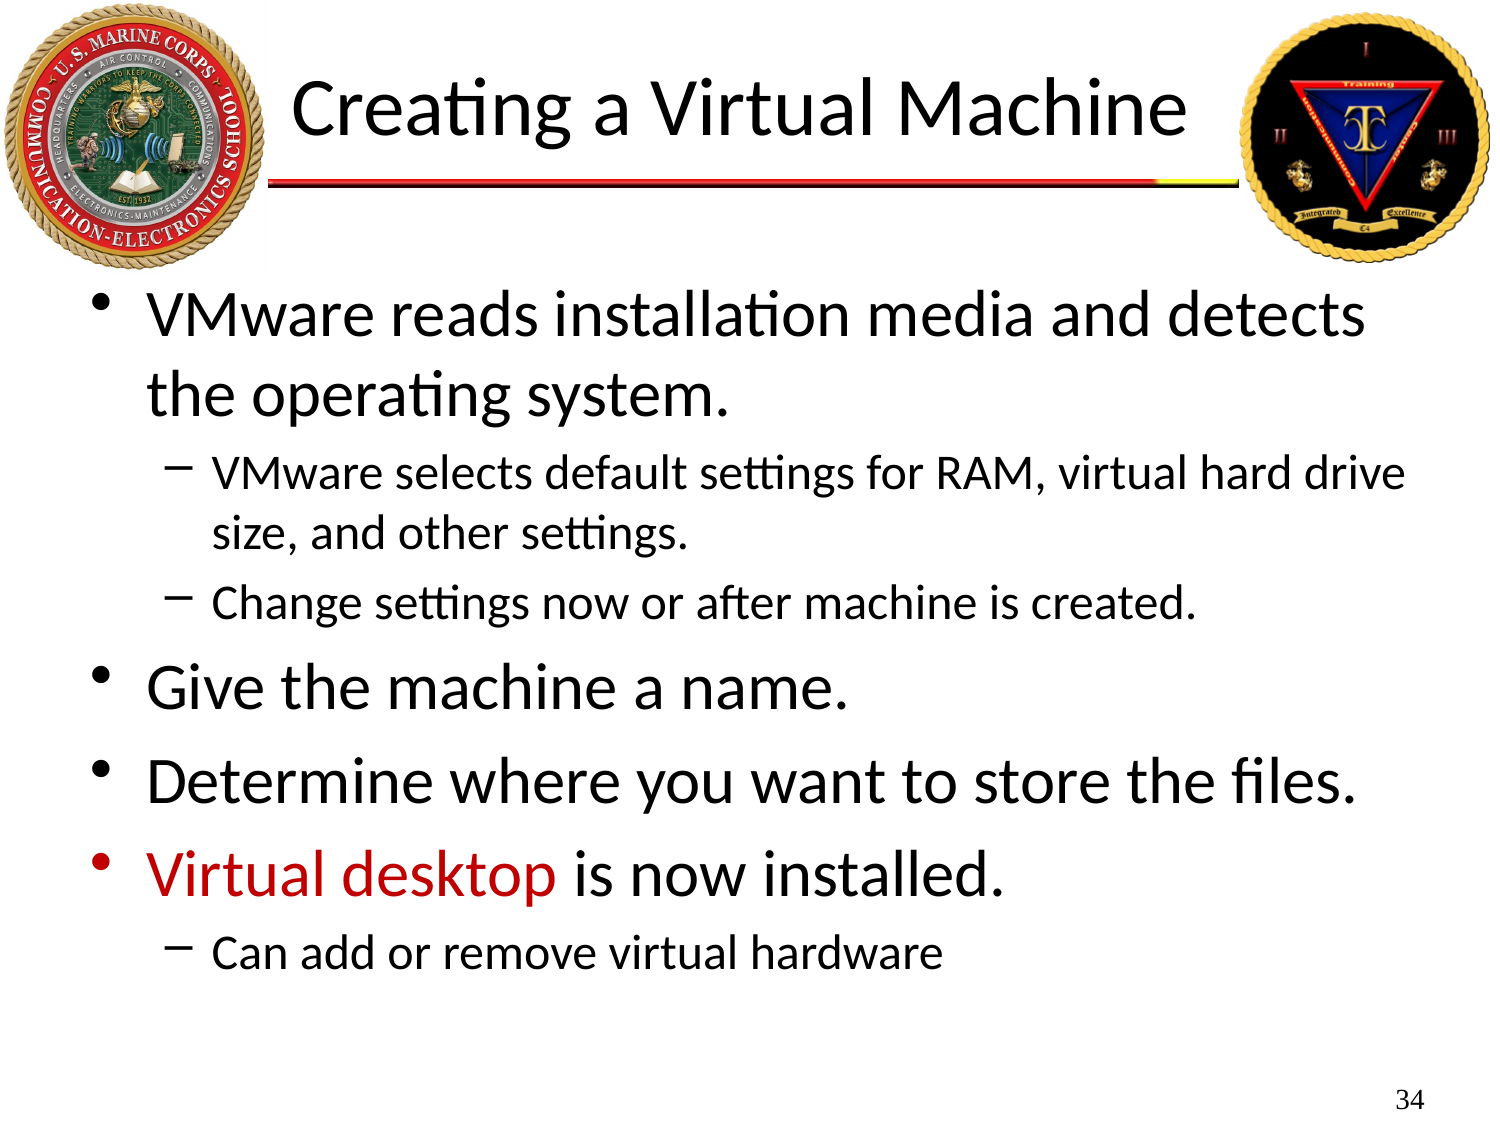

# Creating a Virtual Machine
VMware reads installation media and detects the operating system.
VMware selects default settings for RAM, virtual hard drive size, and other settings.
Change settings now or after machine is created.
Give the machine a name.
Determine where you want to store the files.
Virtual desktop is now installed.
Can add or remove virtual hardware